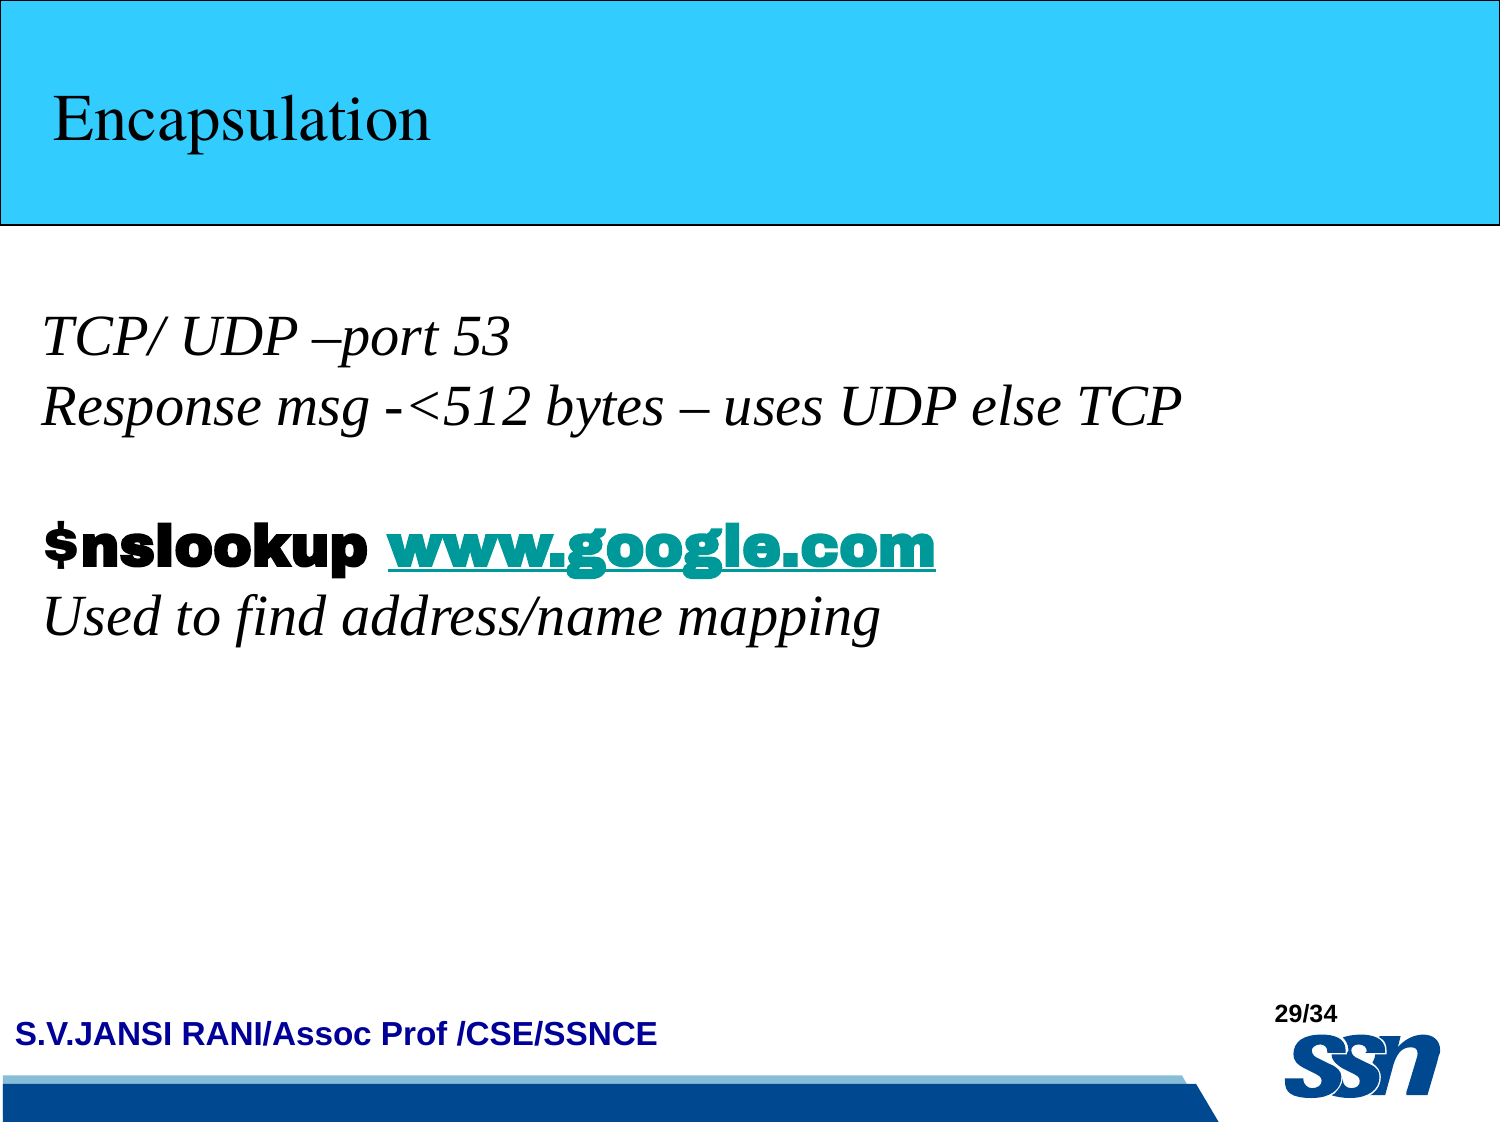

Encapsulation
TCP/ UDP –port 53
Response msg -<512 bytes – uses UDP else TCP

$nslookup www.google.com
Used to find address/name mapping